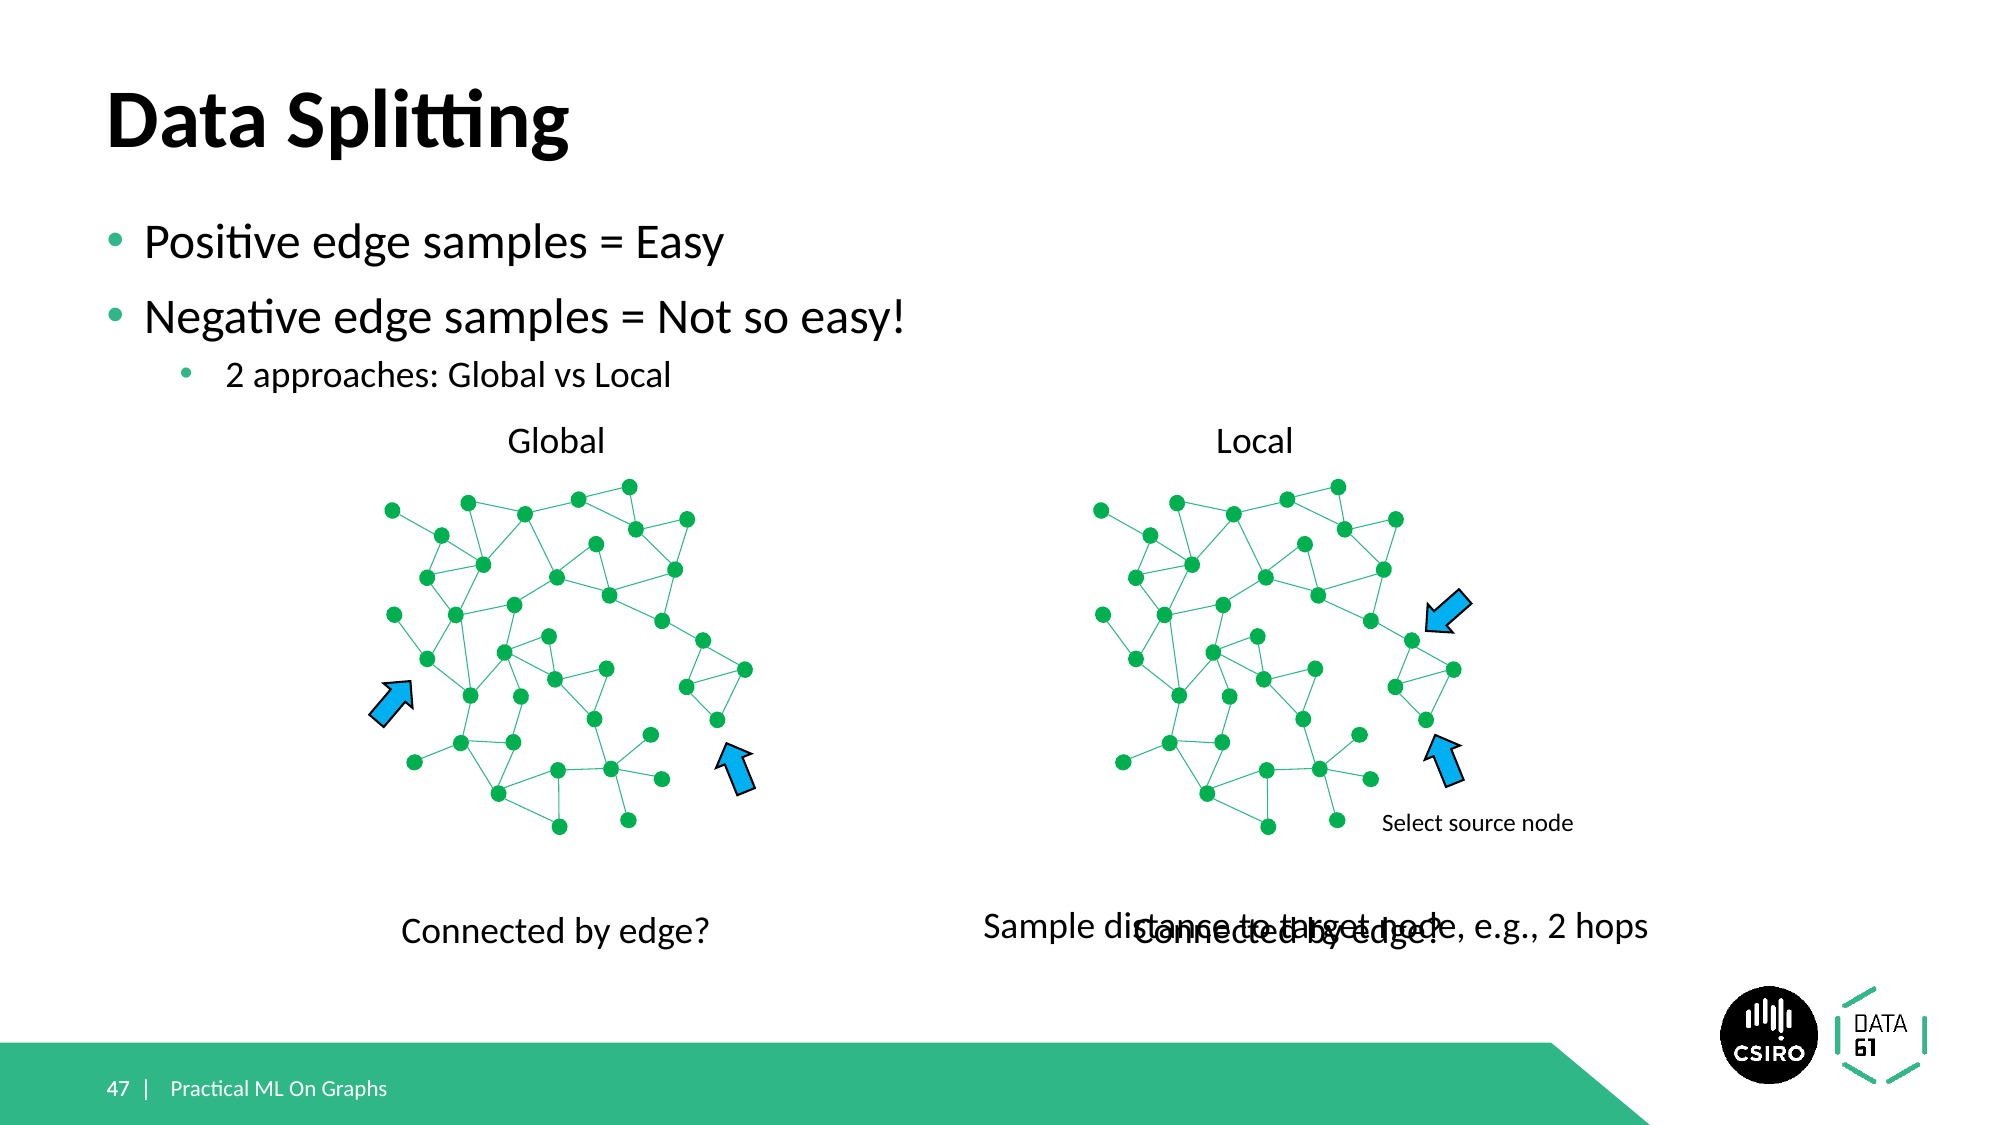

# Data Splitting
Positive edge samples = Easy
Negative edge samples = Not so easy!
2 approaches: Global vs Local
Global

Local

Select source node

Sample distance to target node, e.g., 2 hops
Connected by edge?
Connected by edge?
47  |
47  |
Practical ML On Graphs